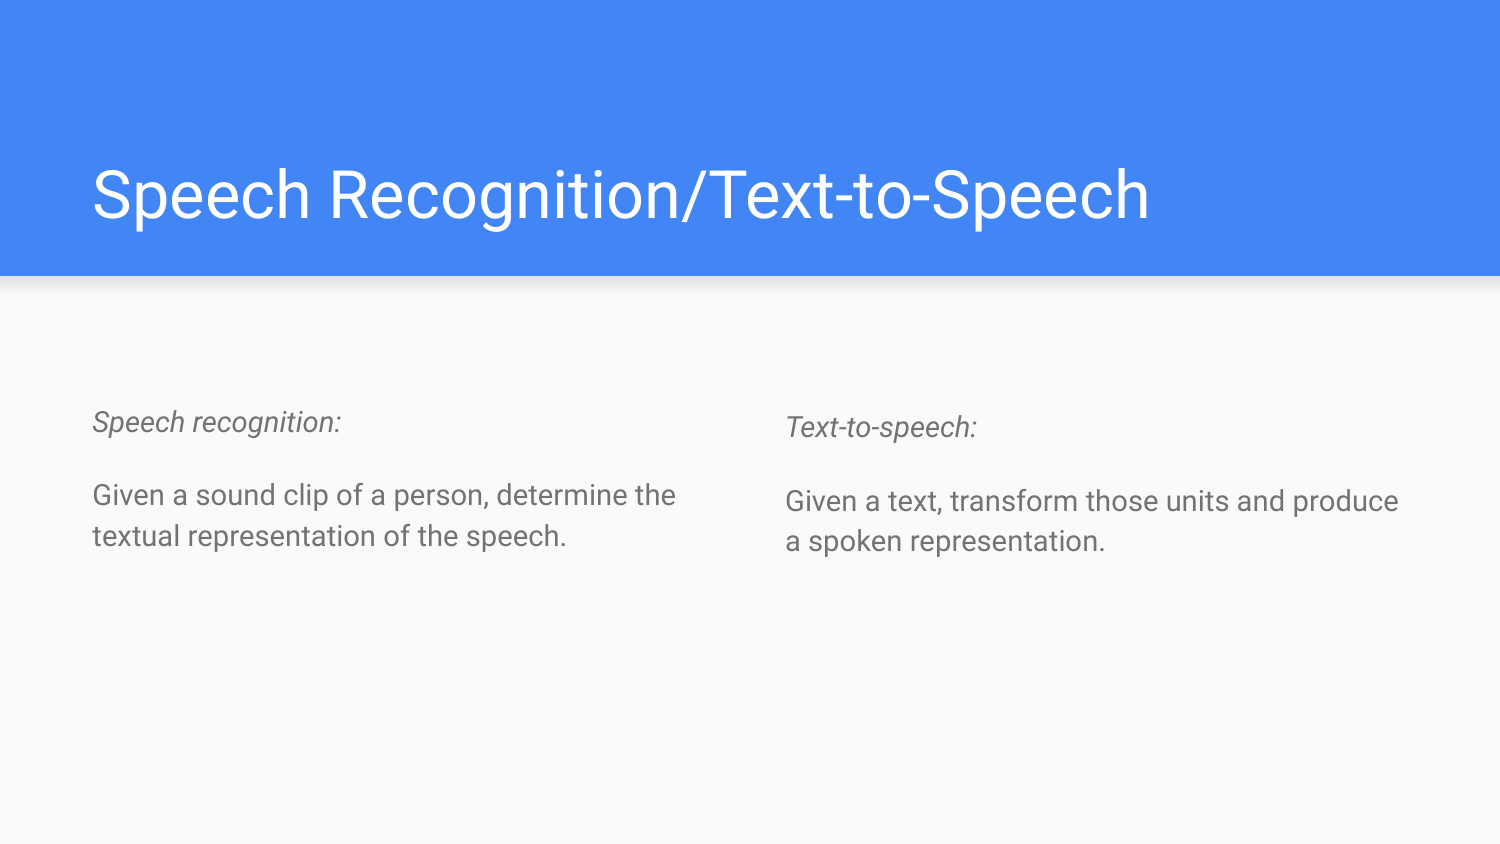

# Speech Recognition/Text-to-Speech

Speech recognition:
Given a sound clip of a person, determine the textual representation of the speech.

Text-to-speech:
Given a text, transform those units and produce a spoken representation.